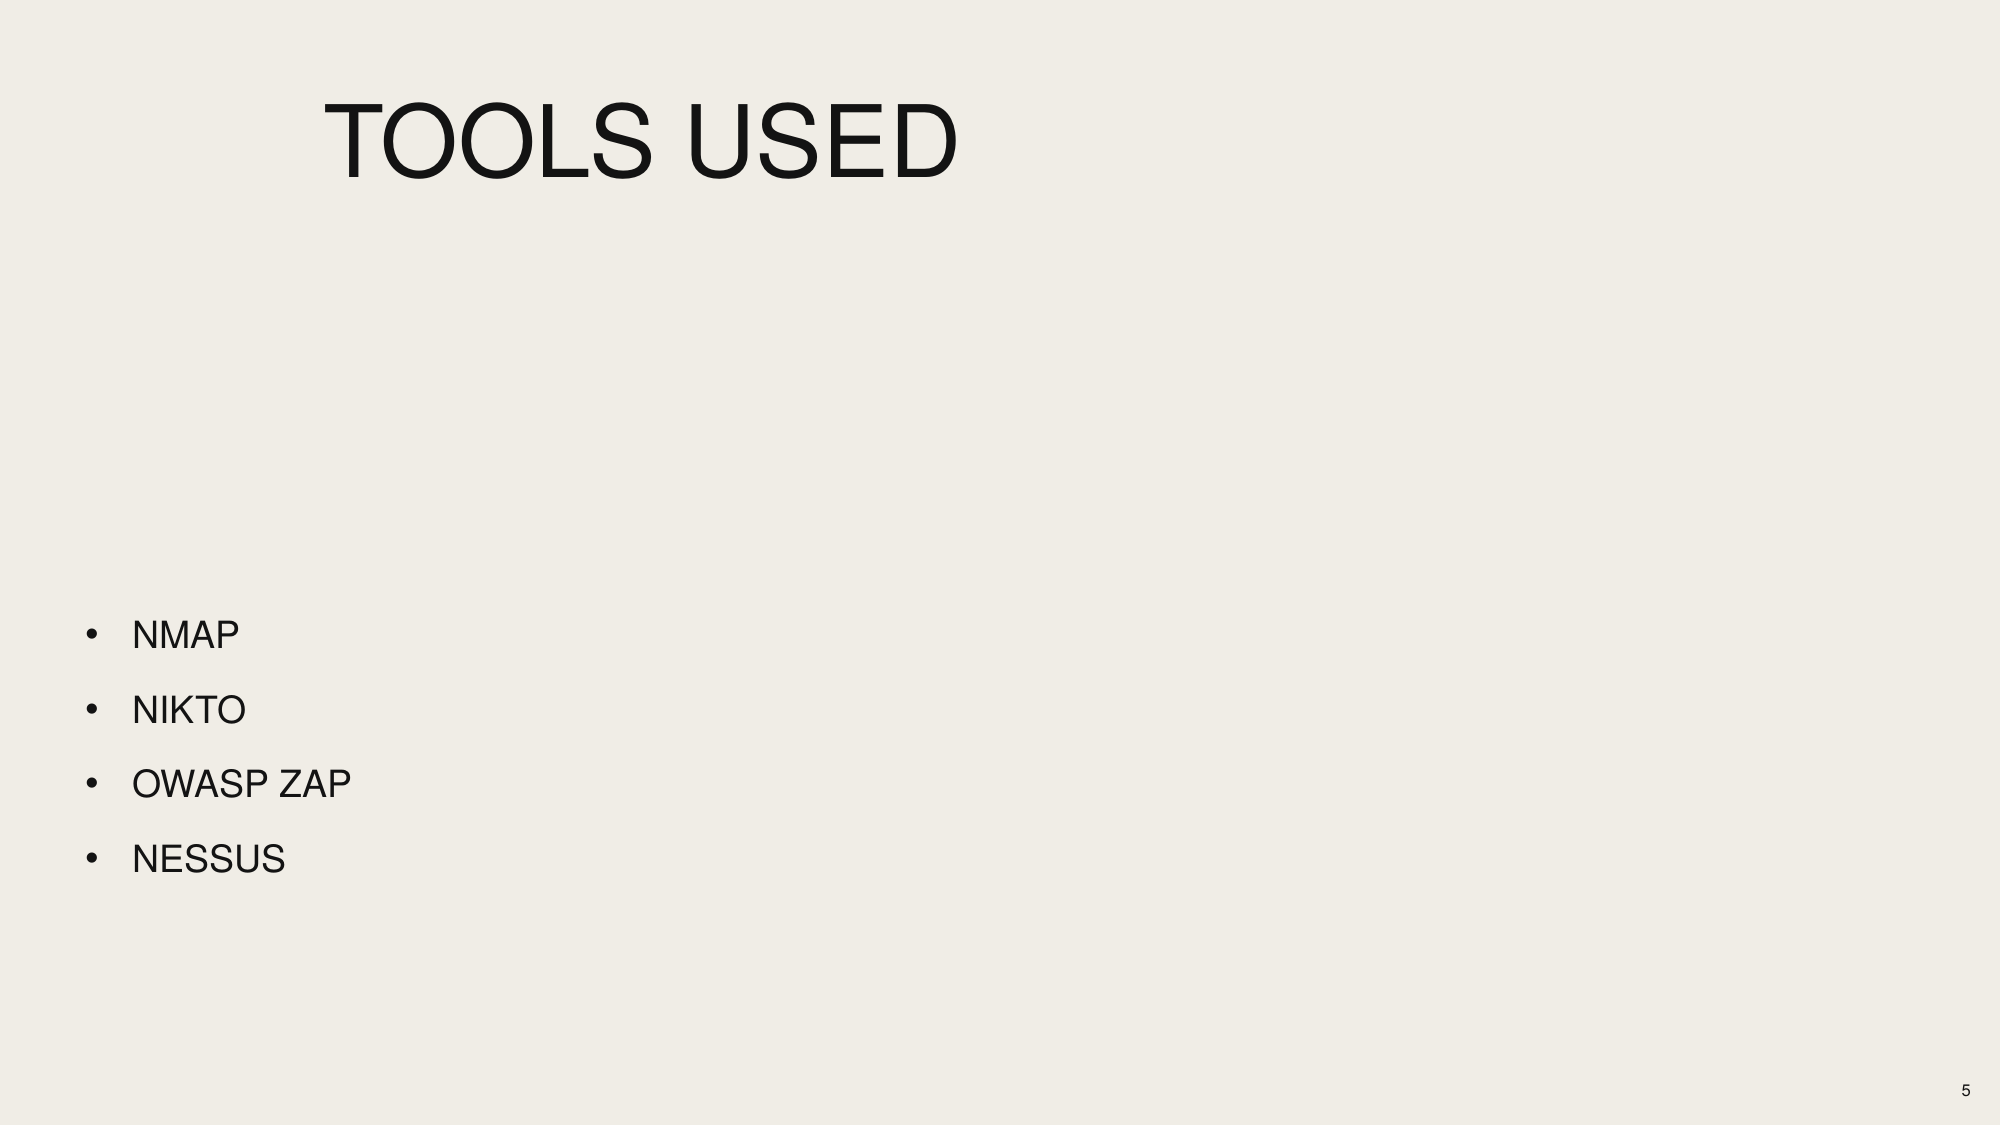

# Tools Used
NMAP
NIKTO
OWASP ZAP
NESSUS
5